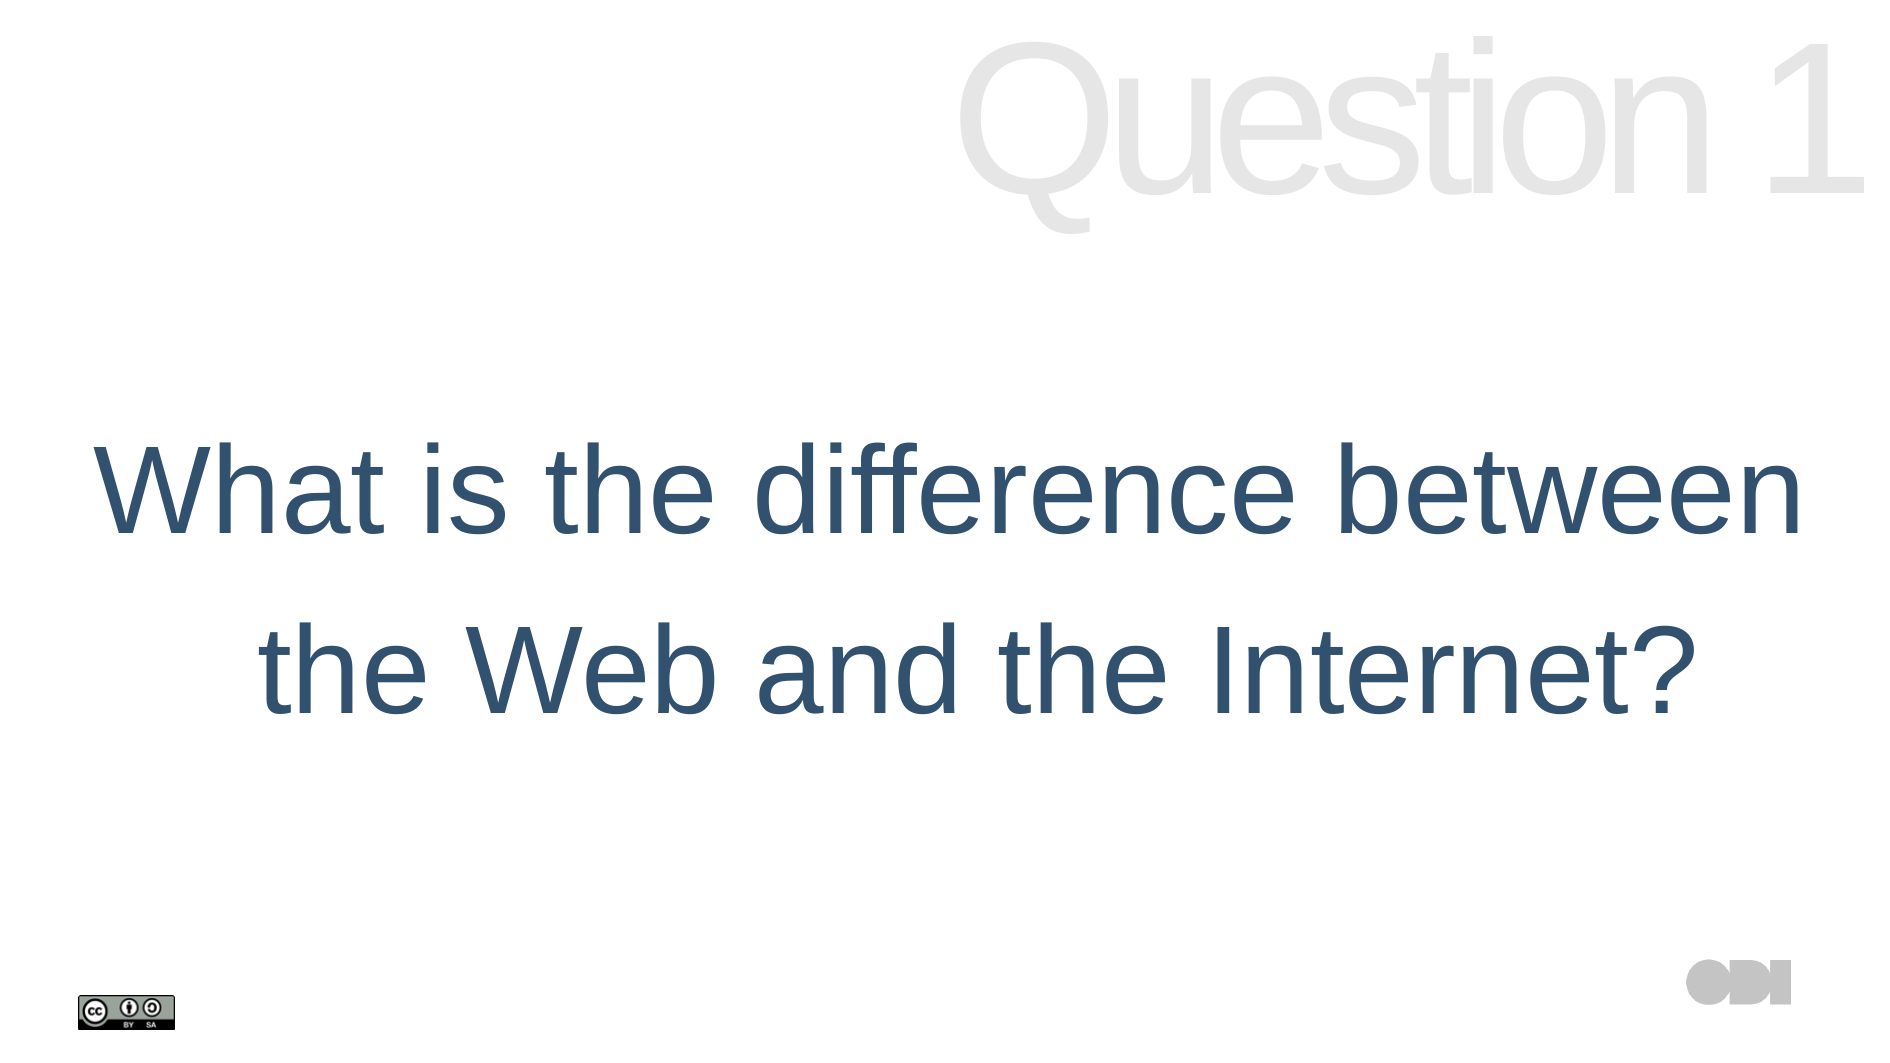

Question 1
What is the difference between the Web and the Internet?